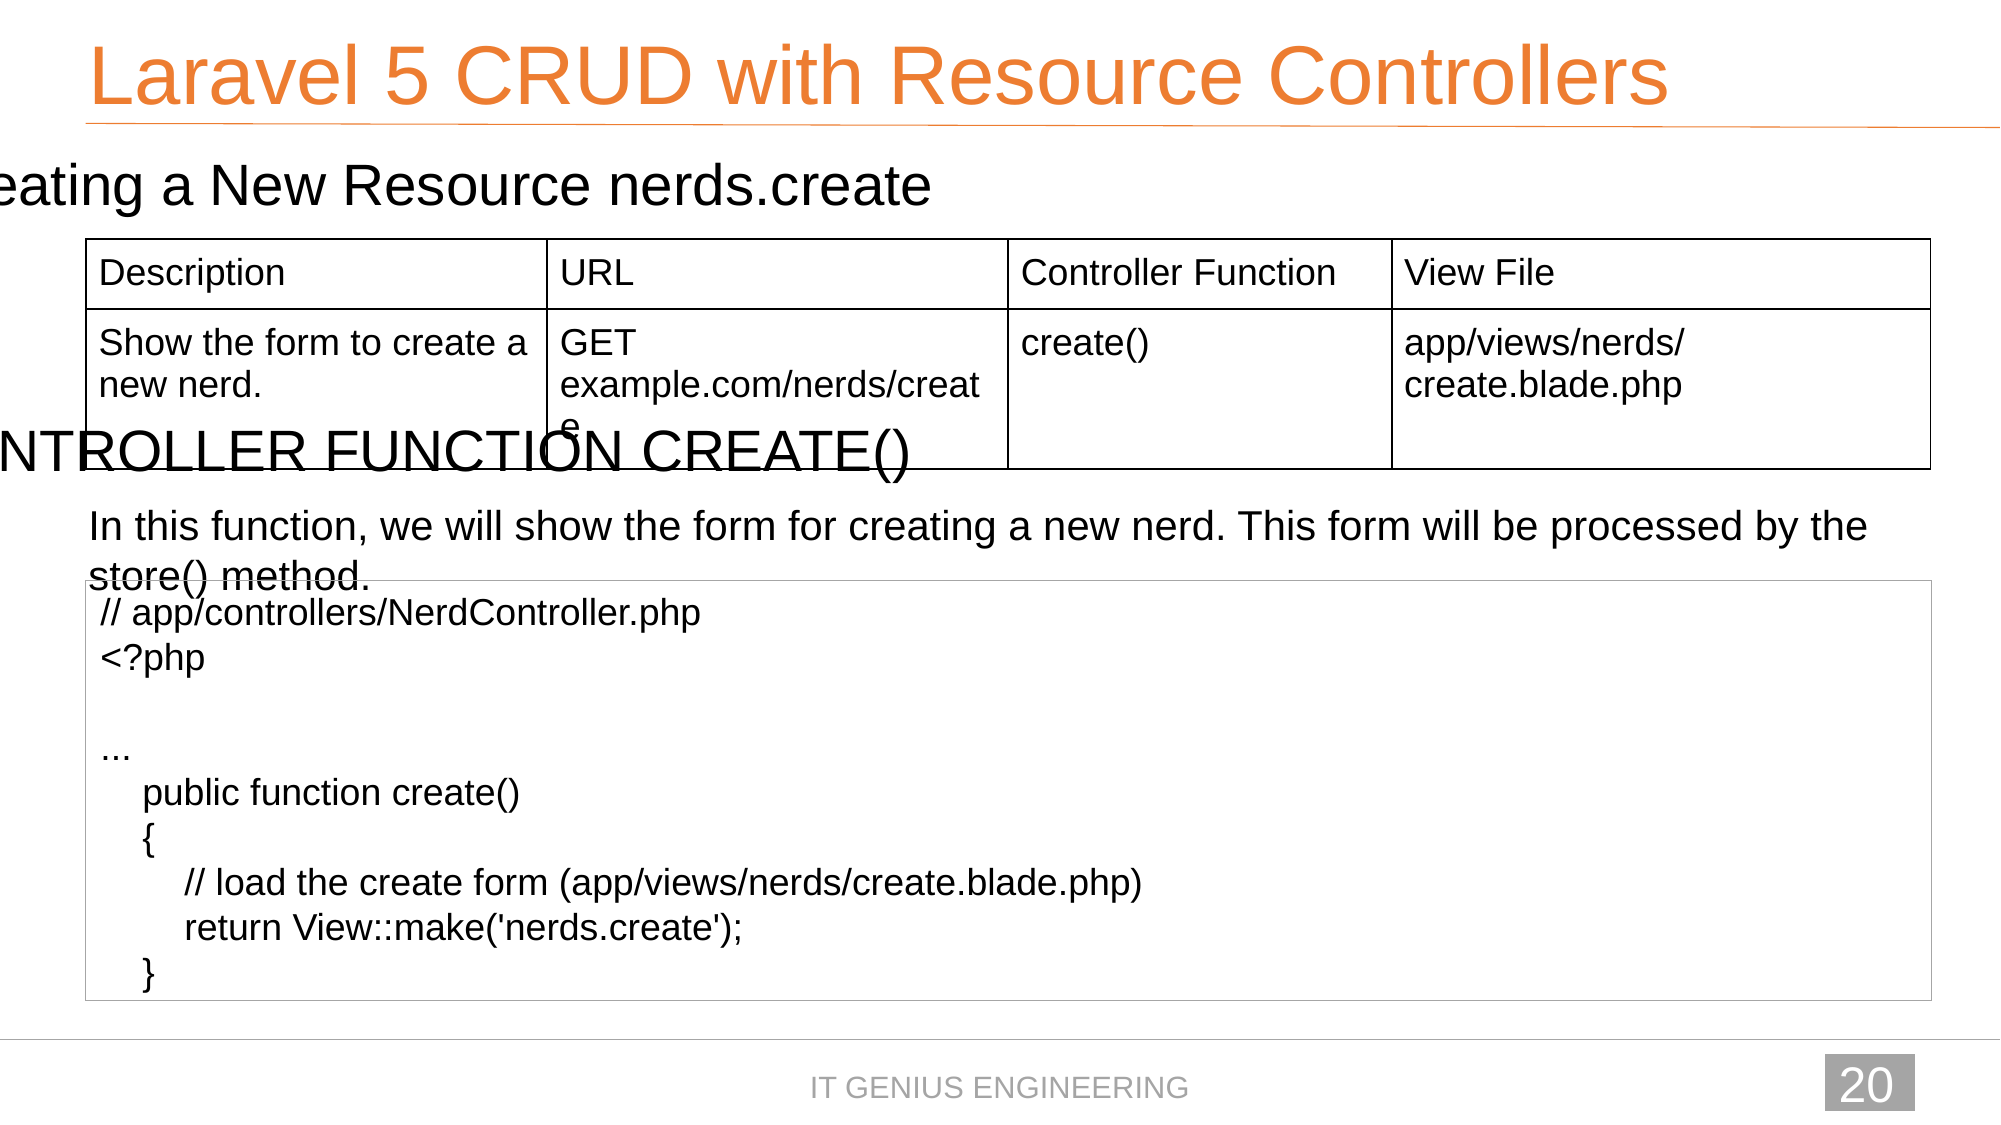

Laravel 5 CRUD with Resource Controllers
Creating a New Resource nerds.create
| Description | URL | Controller Function | View File |
| --- | --- | --- | --- |
| Show the form to create a new nerd. | GET example.com/nerds/create | create() | app/views/nerds/create.blade.php |
CONTROLLER FUNCTION CREATE()
In this function, we will show the form for creating a new nerd. This form will be processed by the store() method.
// app/controllers/NerdController.php
<?php

...
    public function create()
    {
        // load the create form (app/views/nerds/create.blade.php)
        return View::make('nerds.create');
    }
201
IT GENIUS ENGINEERING